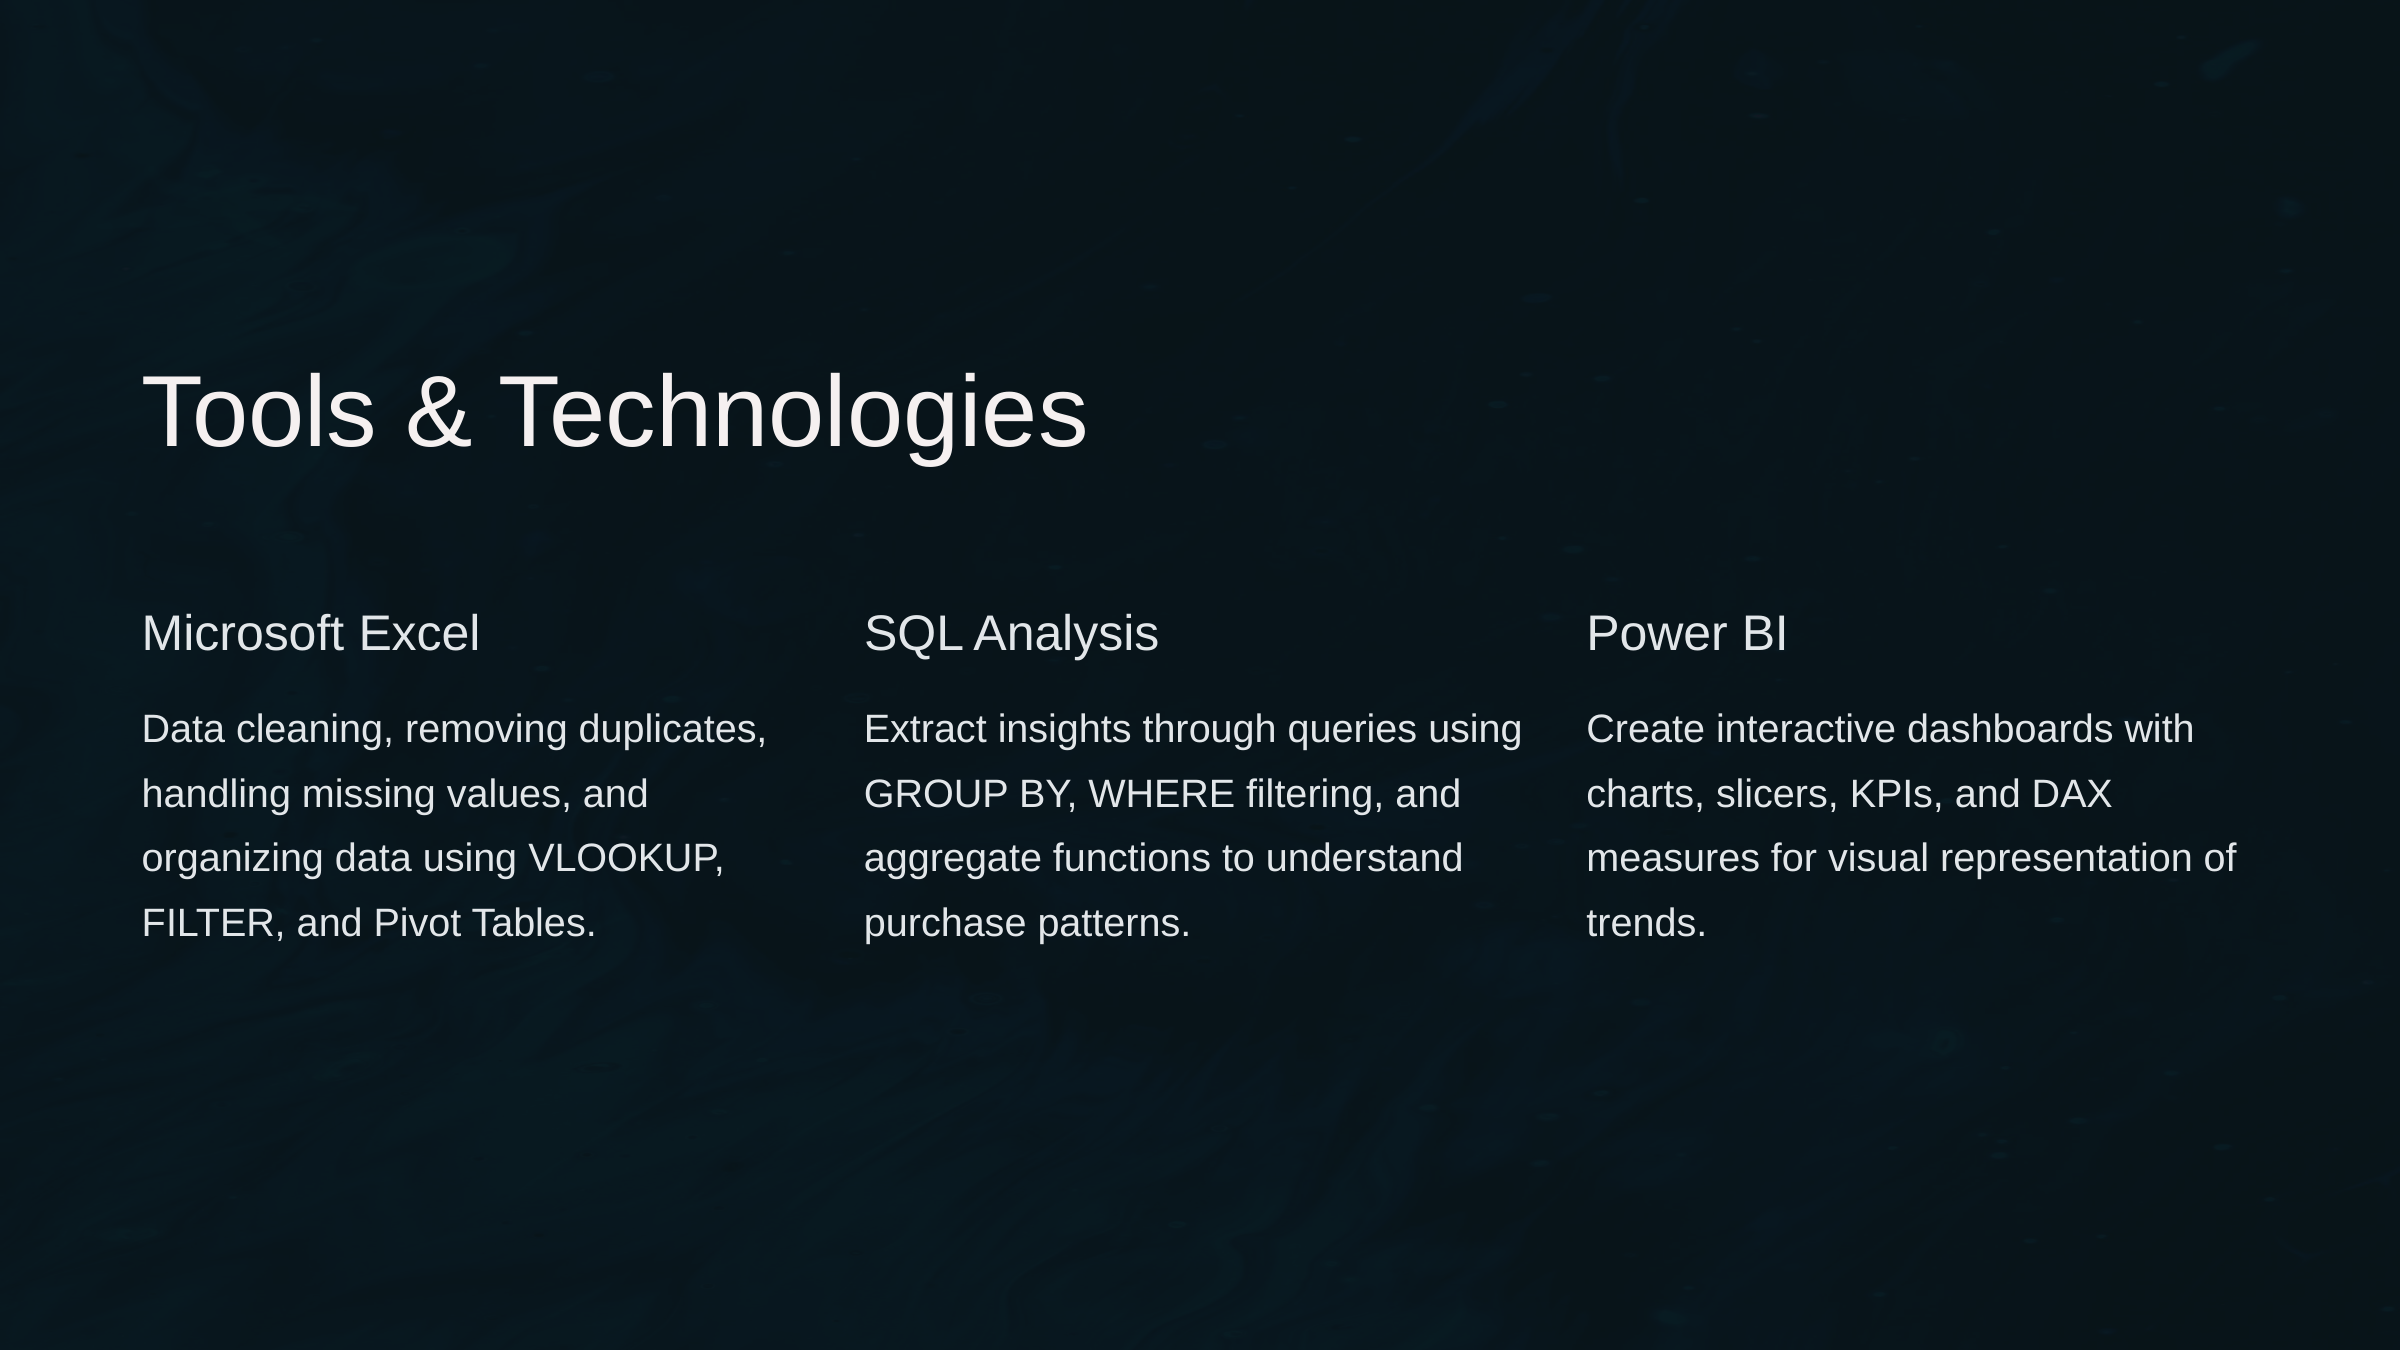

Tools & Technologies
Microsoft Excel
SQL Analysis
Power BI
Data cleaning, removing duplicates, handling missing values, and organizing data using VLOOKUP, FILTER, and Pivot Tables.
Extract insights through queries using GROUP BY, WHERE filtering, and aggregate functions to understand purchase patterns.
Create interactive dashboards with charts, slicers, KPIs, and DAX measures for visual representation of trends.